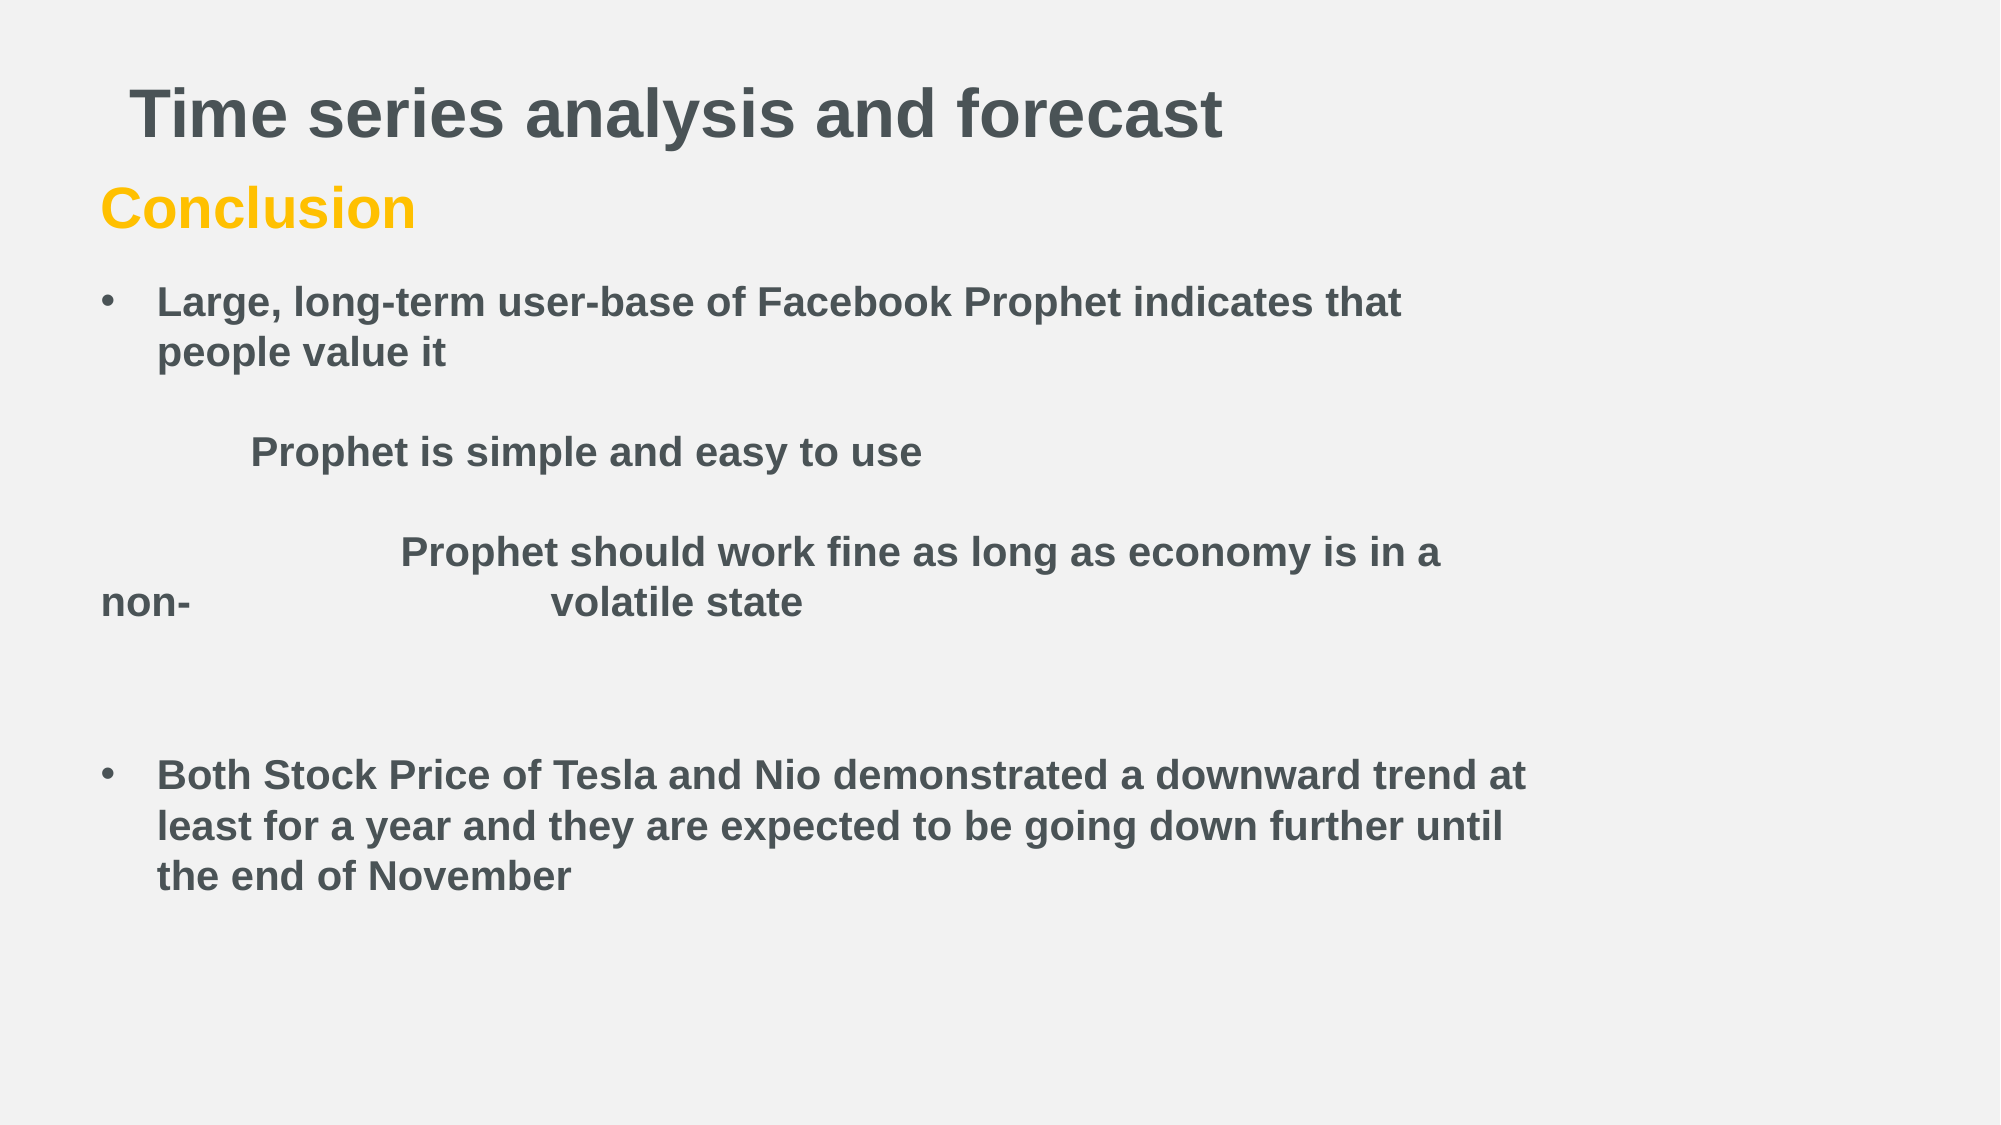

Time series analysis and forecast
Conclusion

Large, long-term user-base of Facebook Prophet indicates that people value it

  	Prophet is simple and easy to use

		Prophet should work fine as long as economy is in a non-			volatile state

Both Stock Price of Tesla and Nio demonstrated a downward trend at least for a year and they are expected to be going down further until the end of November